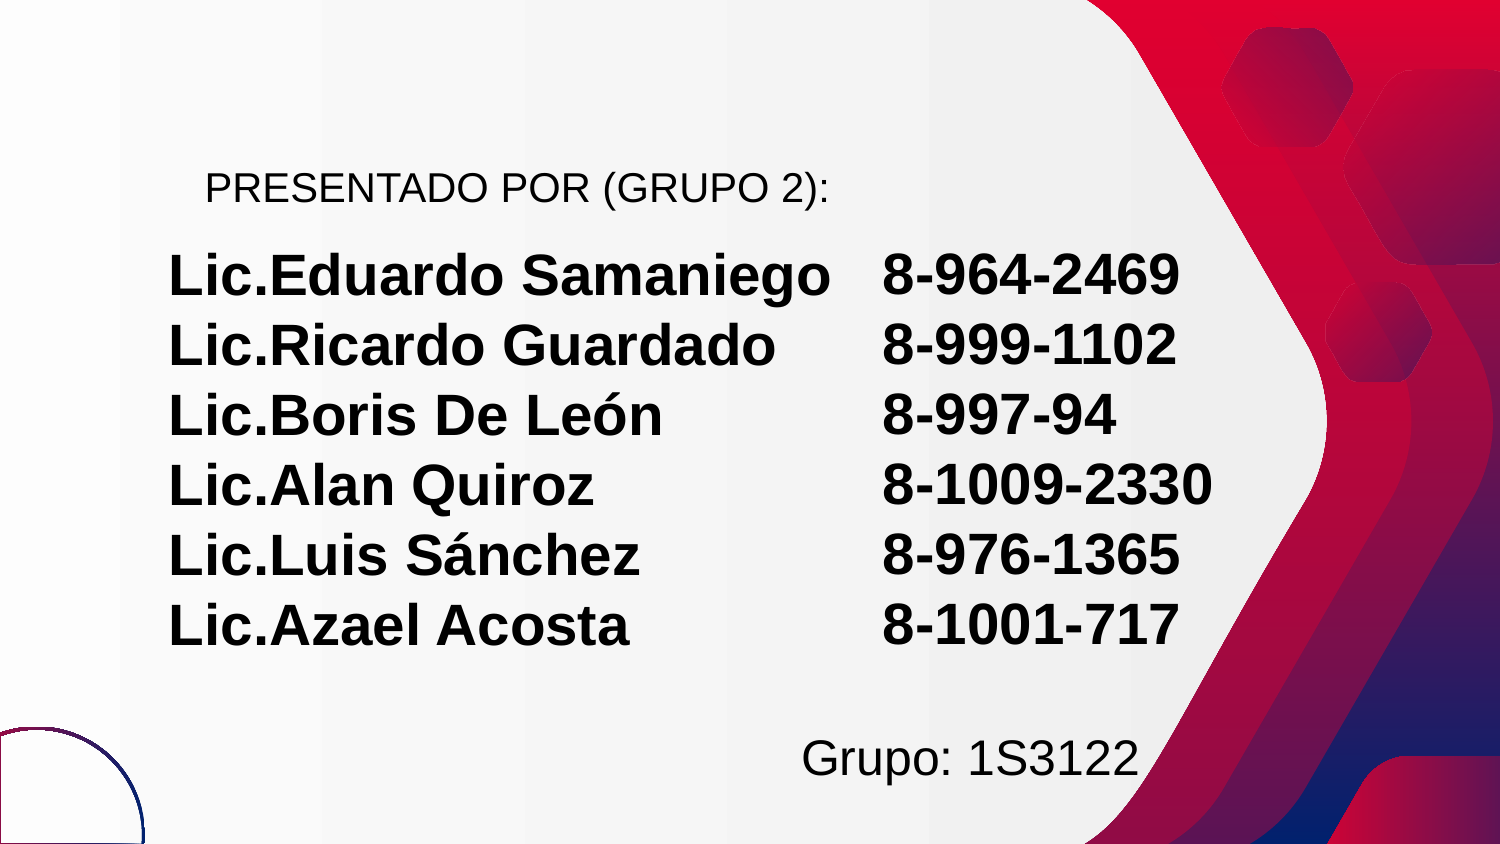

PRESENTADO POR (GRUPO 2):
8-964-2469
8-999-1102
8-997-94
8-1009-2330
8-976-1365
8-1001-717
Lic.Eduardo Samaniego
Lic.Ricardo Guardado
Lic.Boris De León
Lic.Alan Quiroz
Lic.Luis Sánchez
Lic.Azael Acosta
Grupo: 1S3122